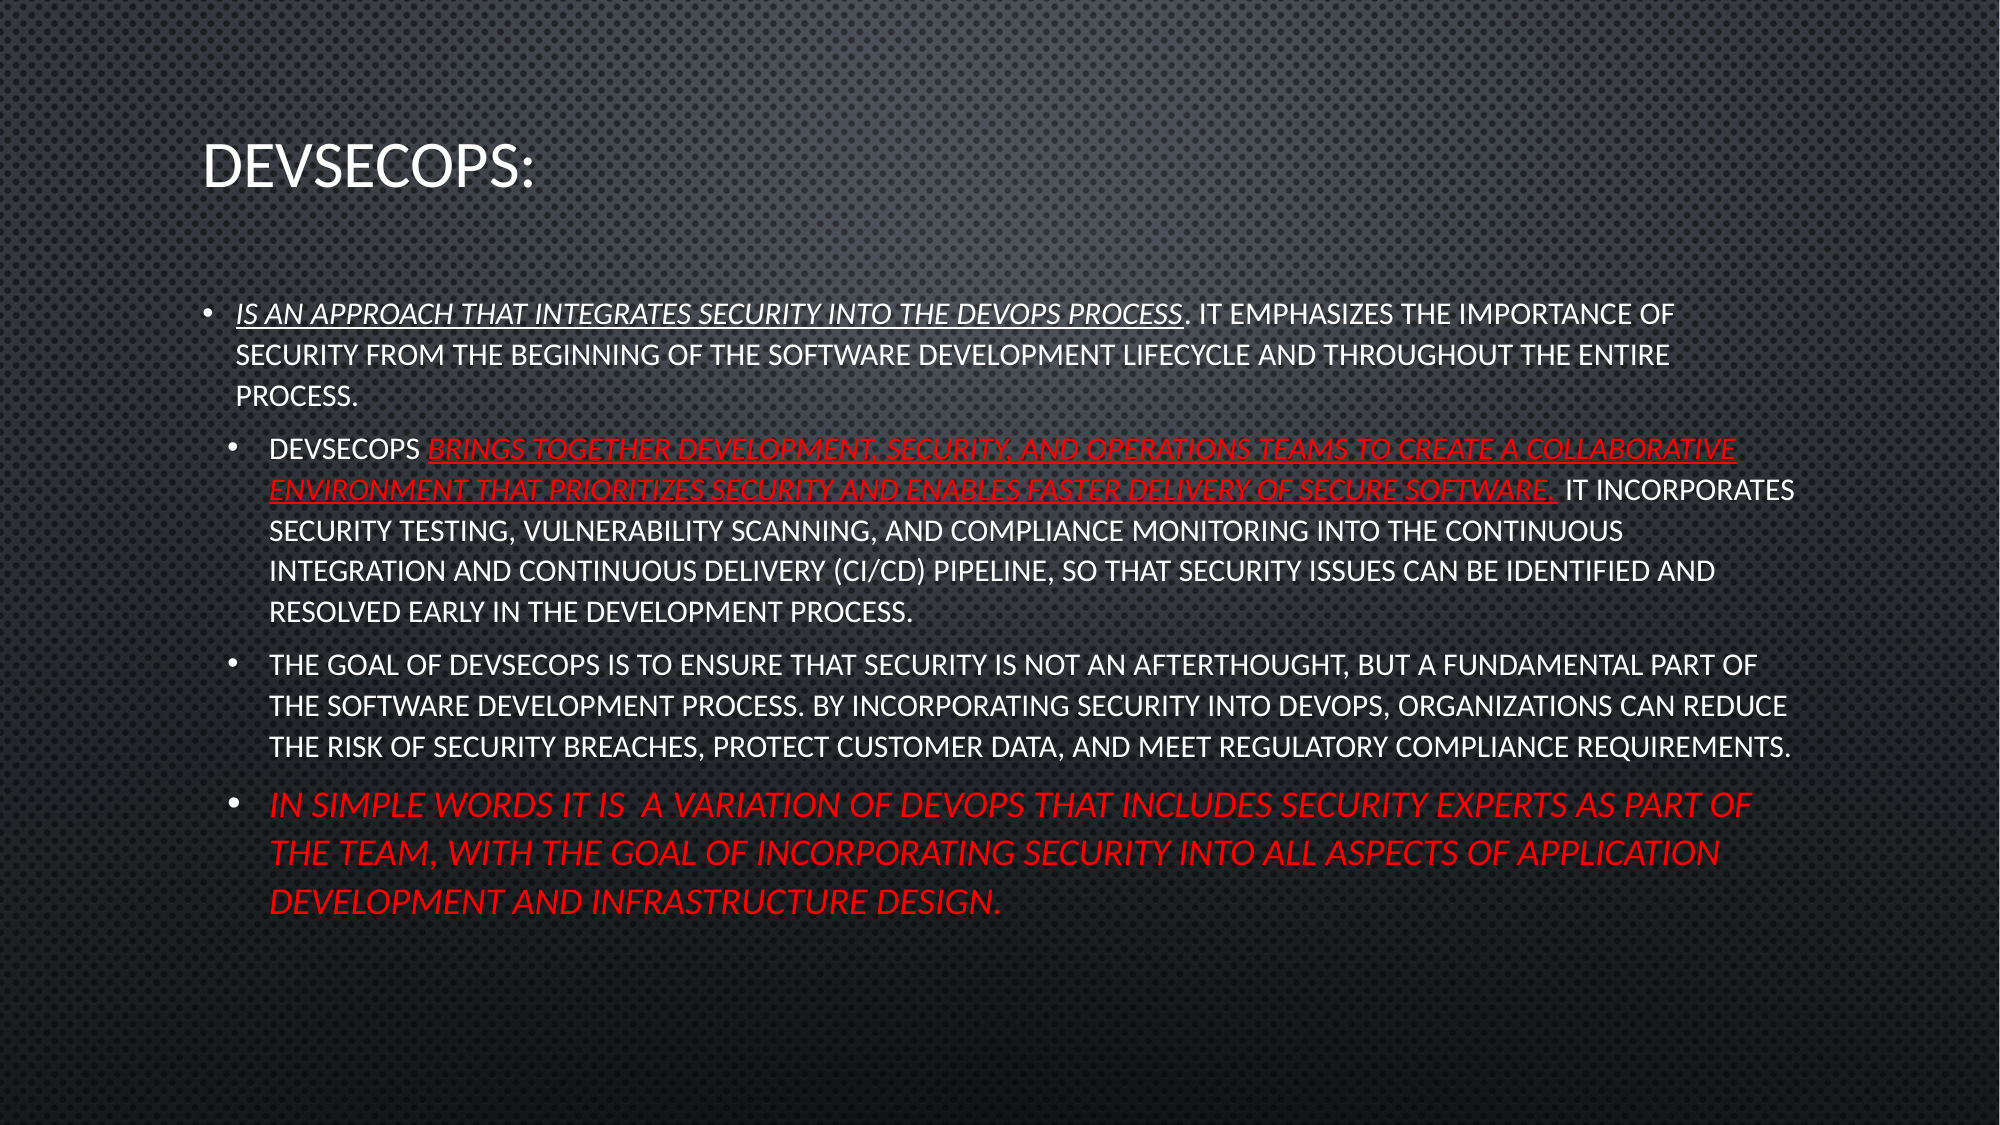

# DevSecOps:
is an approach that integrates security into the DevOps process. It emphasizes the importance of security from the beginning of the software development lifecycle and throughout the entire process.
DevSecOps brings together development, security, and operations teams to create a collaborative environment that prioritizes security and enables faster delivery of secure software. It incorporates security testing, vulnerability scanning, and compliance monitoring into the continuous integration and continuous delivery (CI/CD) pipeline, so that security issues can be identified and resolved early in the development process.
The goal of DevSecOps is to ensure that security is not an afterthought, but a fundamental part of the software development process. By incorporating security into DevOps, organizations can reduce the risk of security breaches, protect customer data, and meet regulatory compliance requirements.
In simple words it is  a variation of DevOps that includes security experts as part of the team, with the goal of incorporating security into all aspects of application development and infrastructure design.